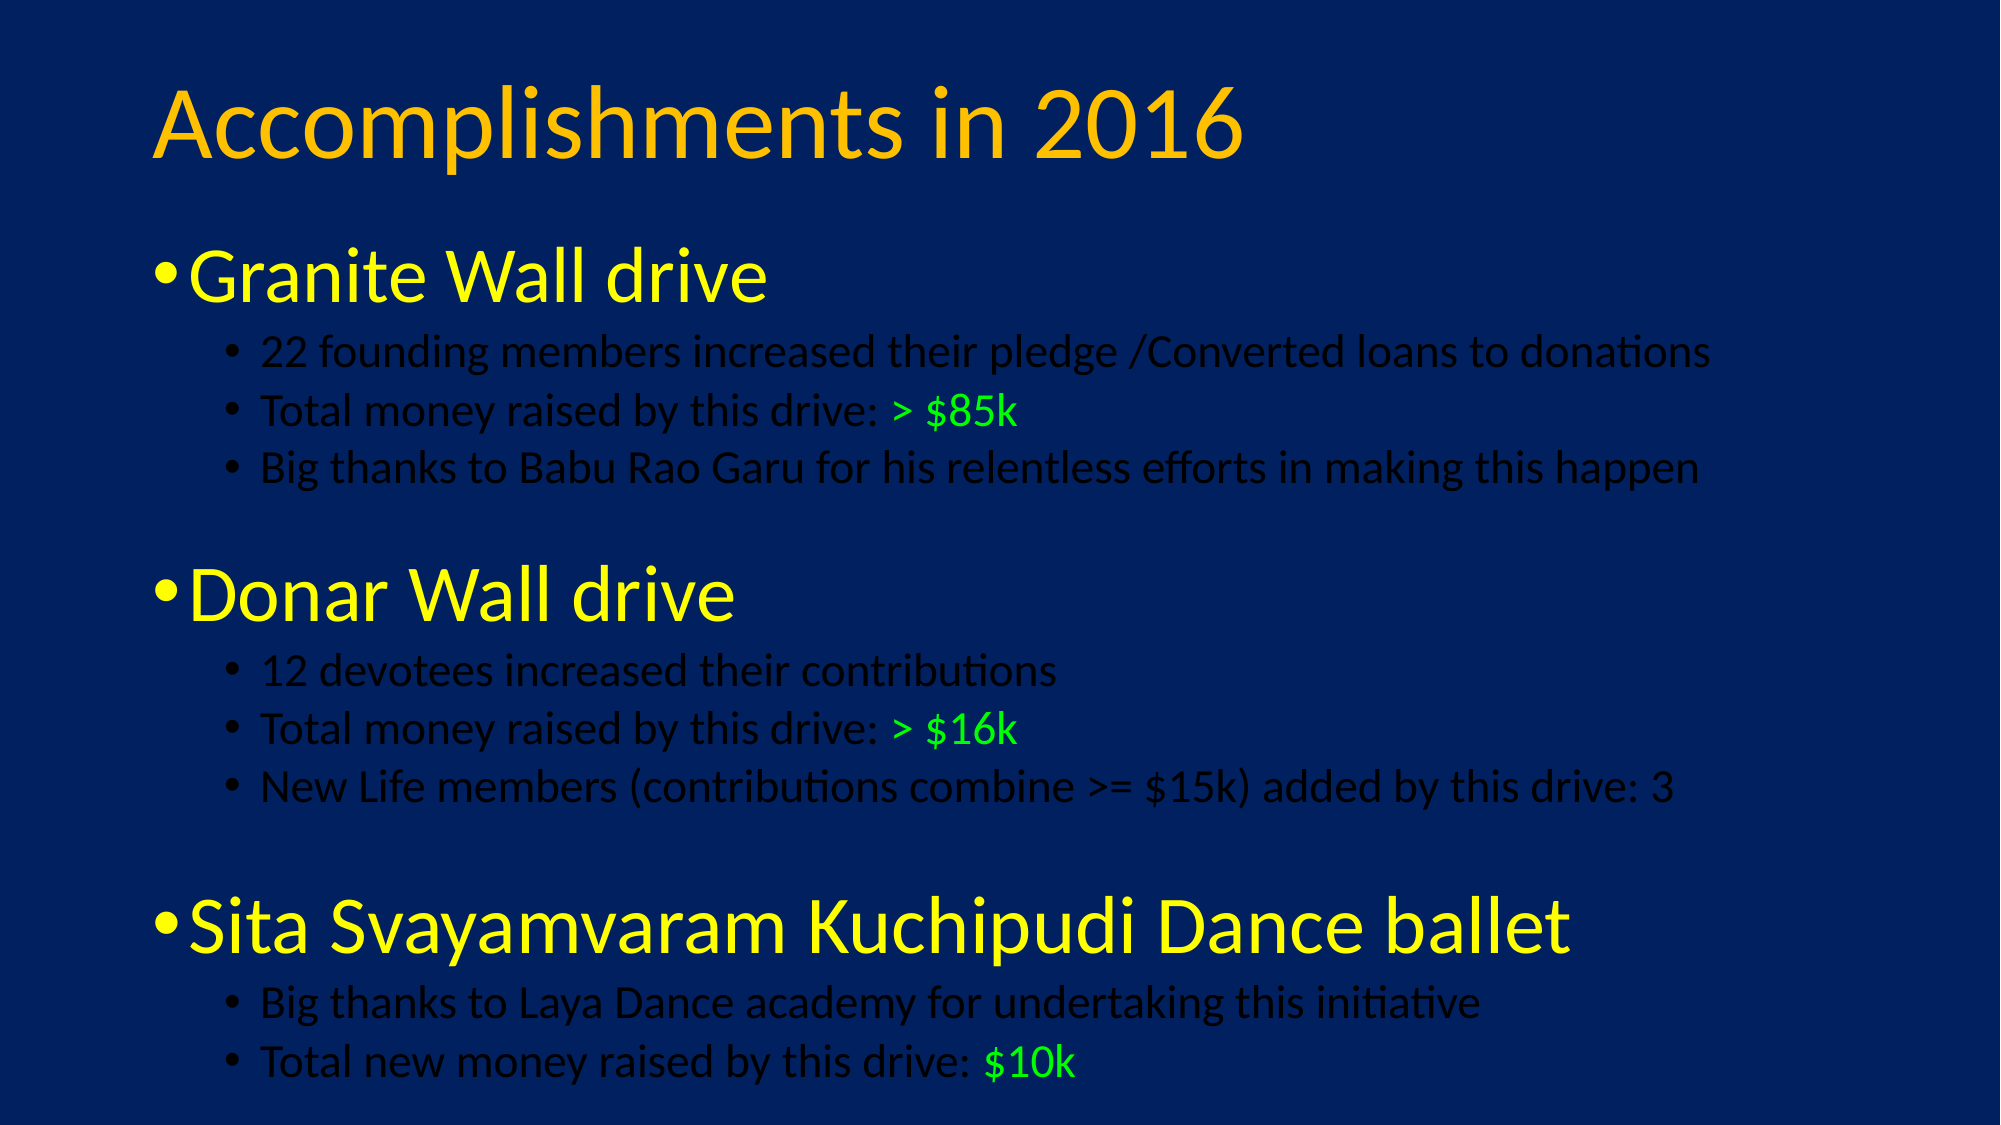

# Accomplishments in 2016
Granite Wall drive
22 founding members increased their pledge /Converted loans to donations
Total money raised by this drive: > $85k
Big thanks to Babu Rao Garu for his relentless efforts in making this happen

Donar Wall drive
12 devotees increased their contributions
Total money raised by this drive: > $16k
New Life members (contributions combine >= $15k) added by this drive: 3

Sita Svayamvaram Kuchipudi Dance ballet
Big thanks to Laya Dance academy for undertaking this initiative
Total new money raised by this drive: $10k